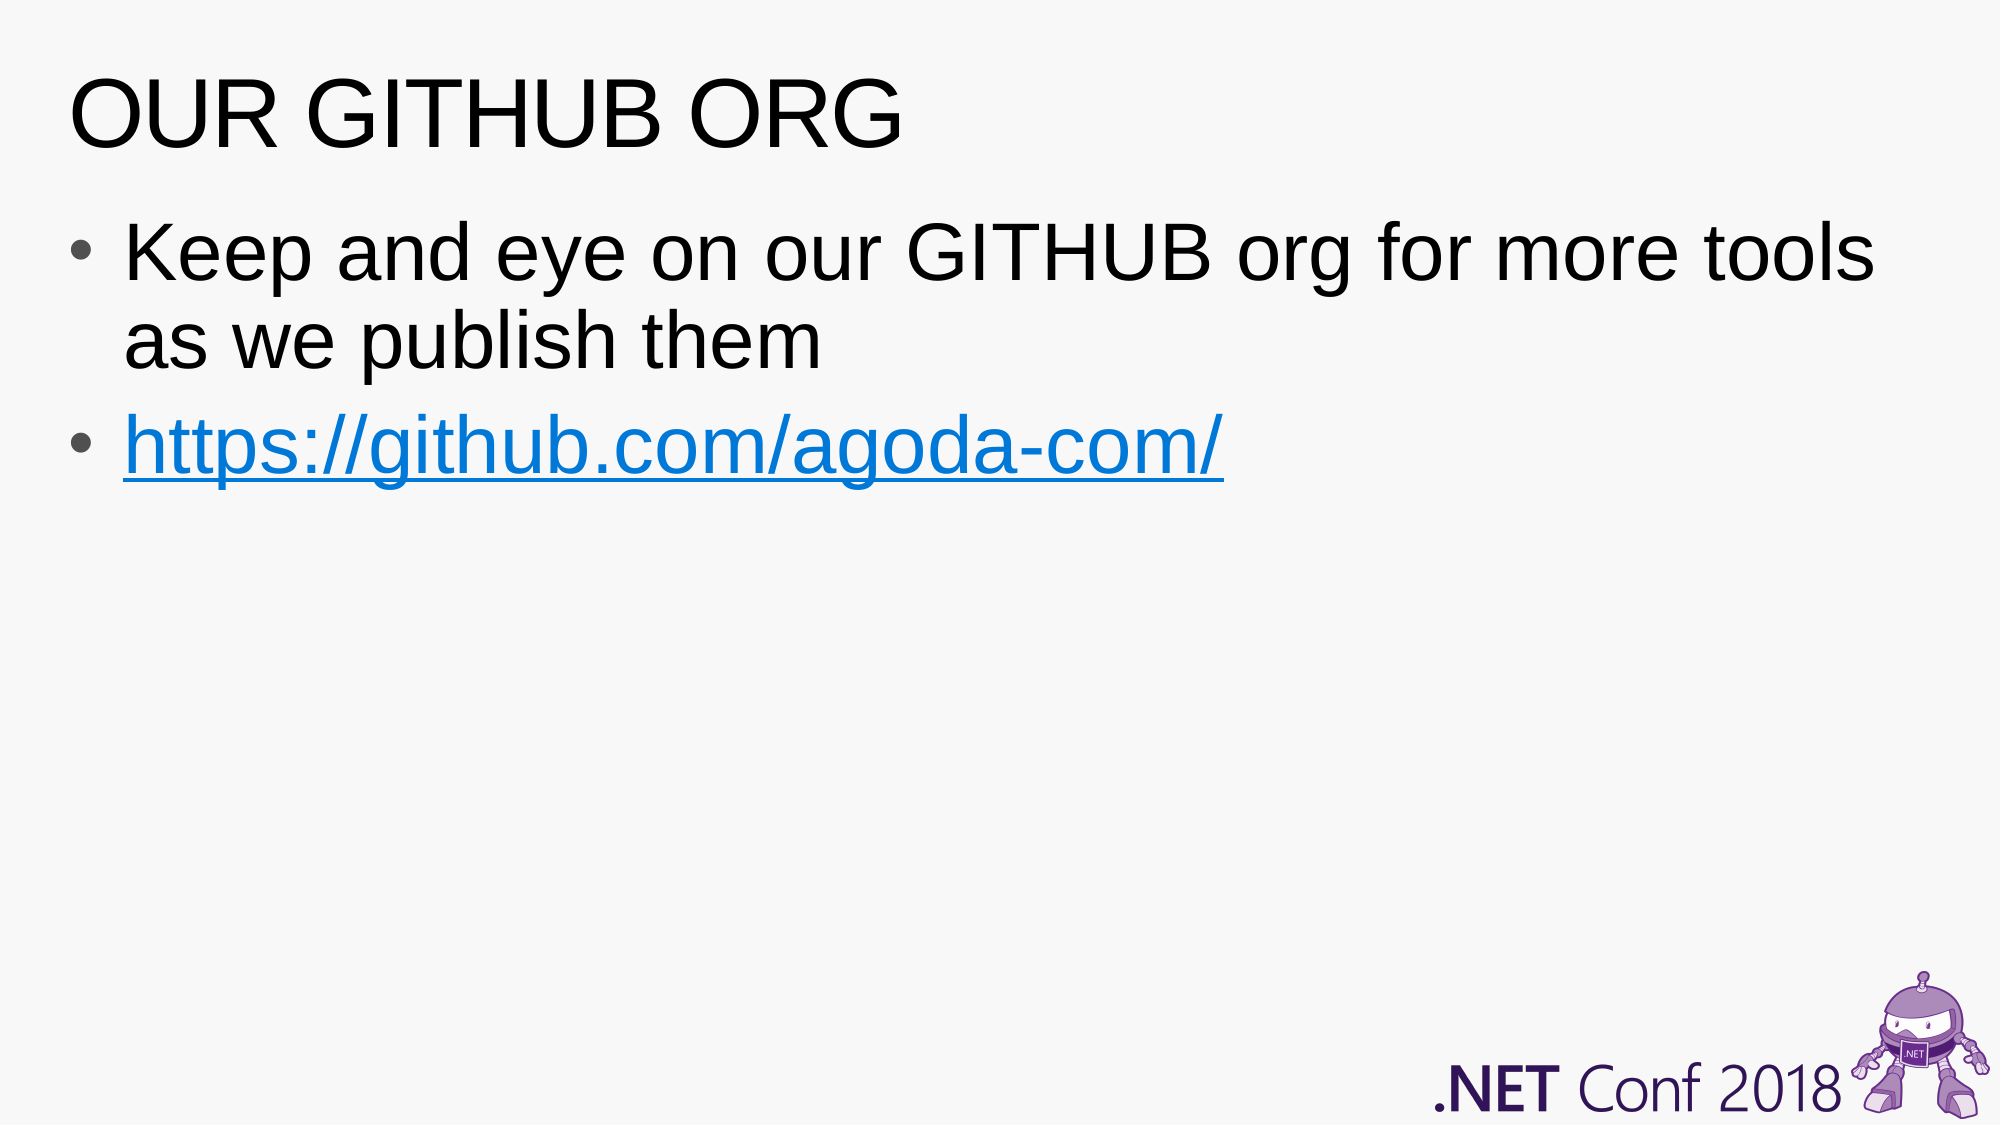

# OUR GITHUB ORG
Keep and eye on our GITHUB org for more tools as we publish them
https://github.com/agoda-com/